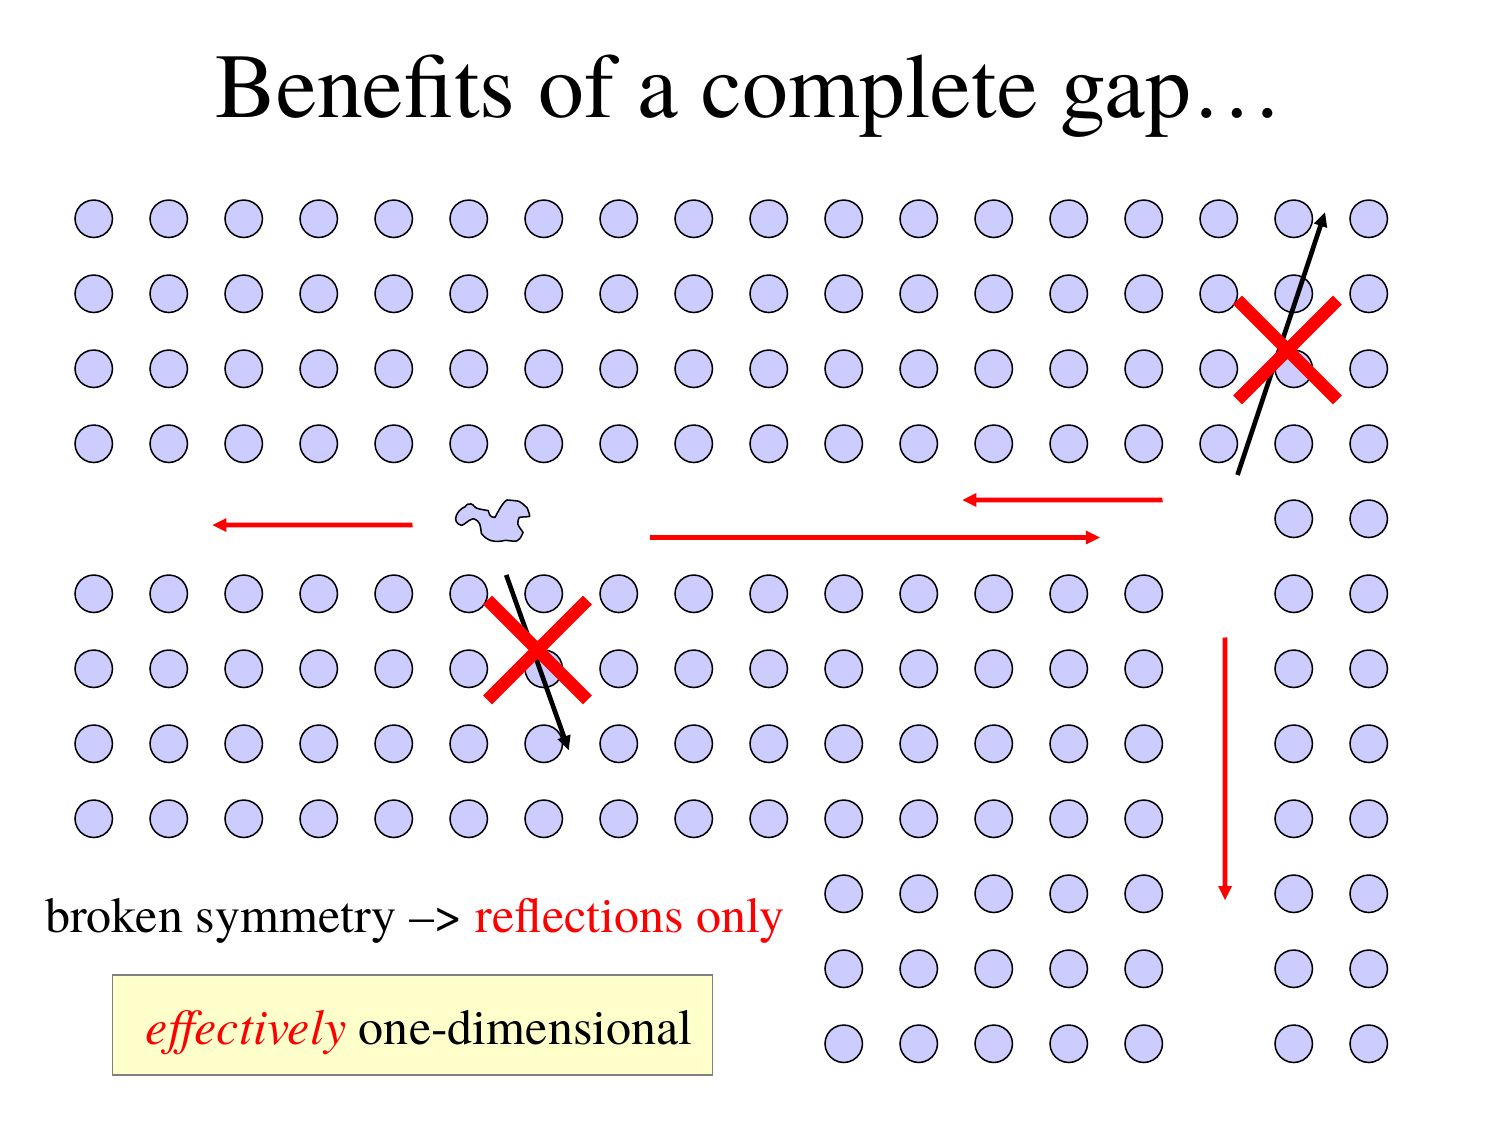

# Benefits of a complete gap…

broken symmetry –> reflections only

effectively one-dimensional